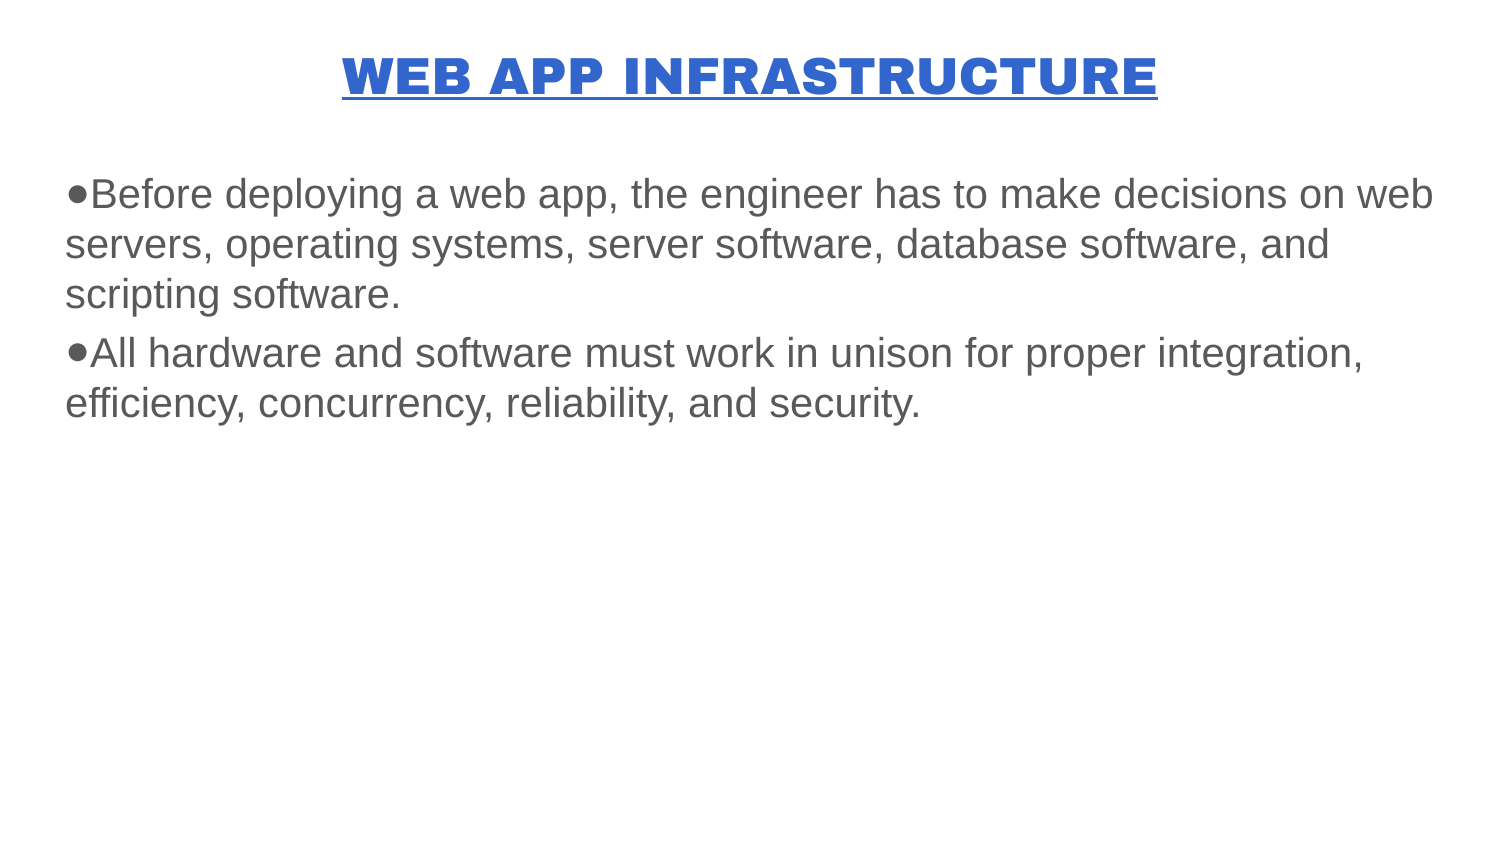

# WEB APP INFRASTRUCTURE
Before deploying a web app, the engineer has to make decisions on web servers, operating systems, server software, database software, and scripting software.
All hardware and software must work in unison for proper integration, efficiency, concurrency, reliability, and security.